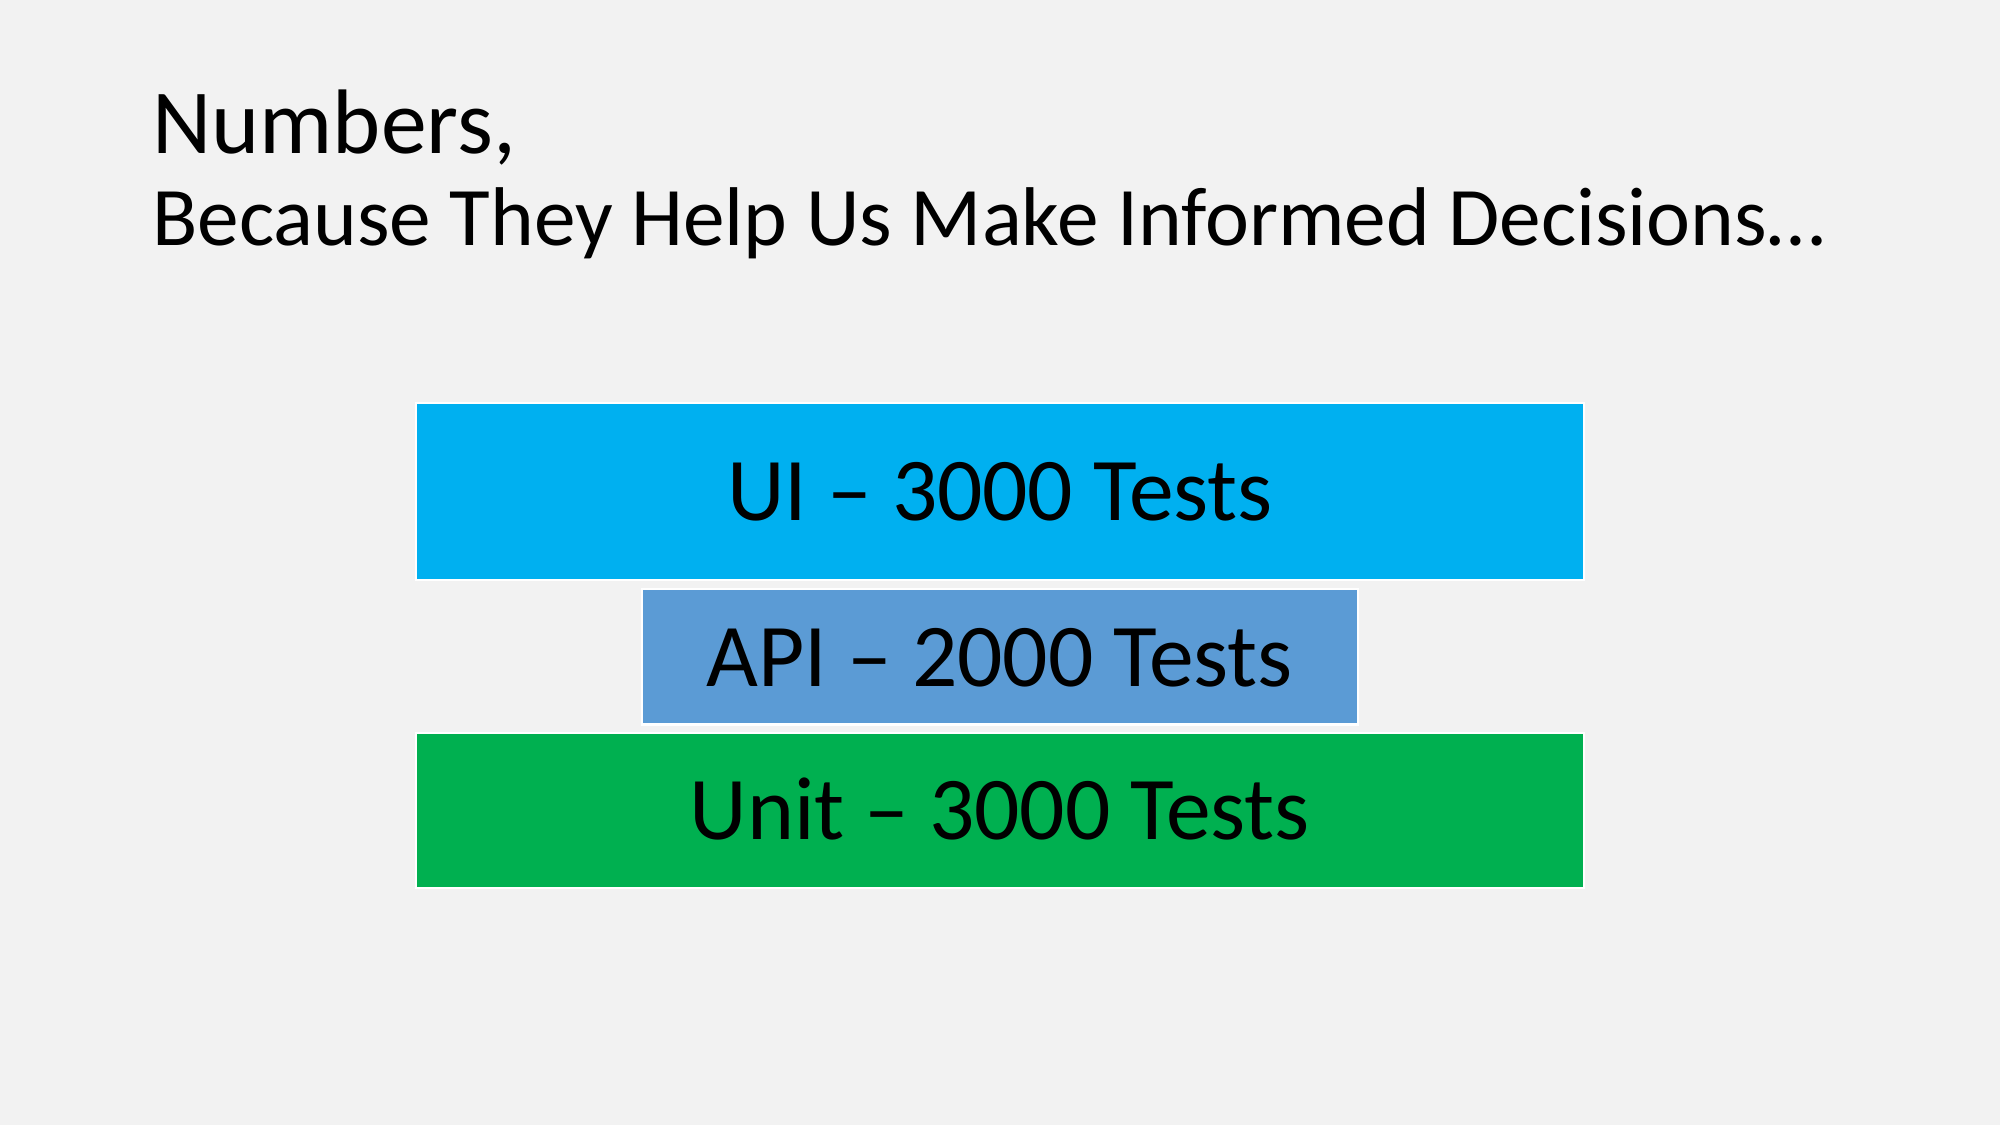

# Numbers, Because They Help Us Make Informed Decisions…
UI – 3000 Tests
API – 2000 Tests
Unit – 3000 Tests